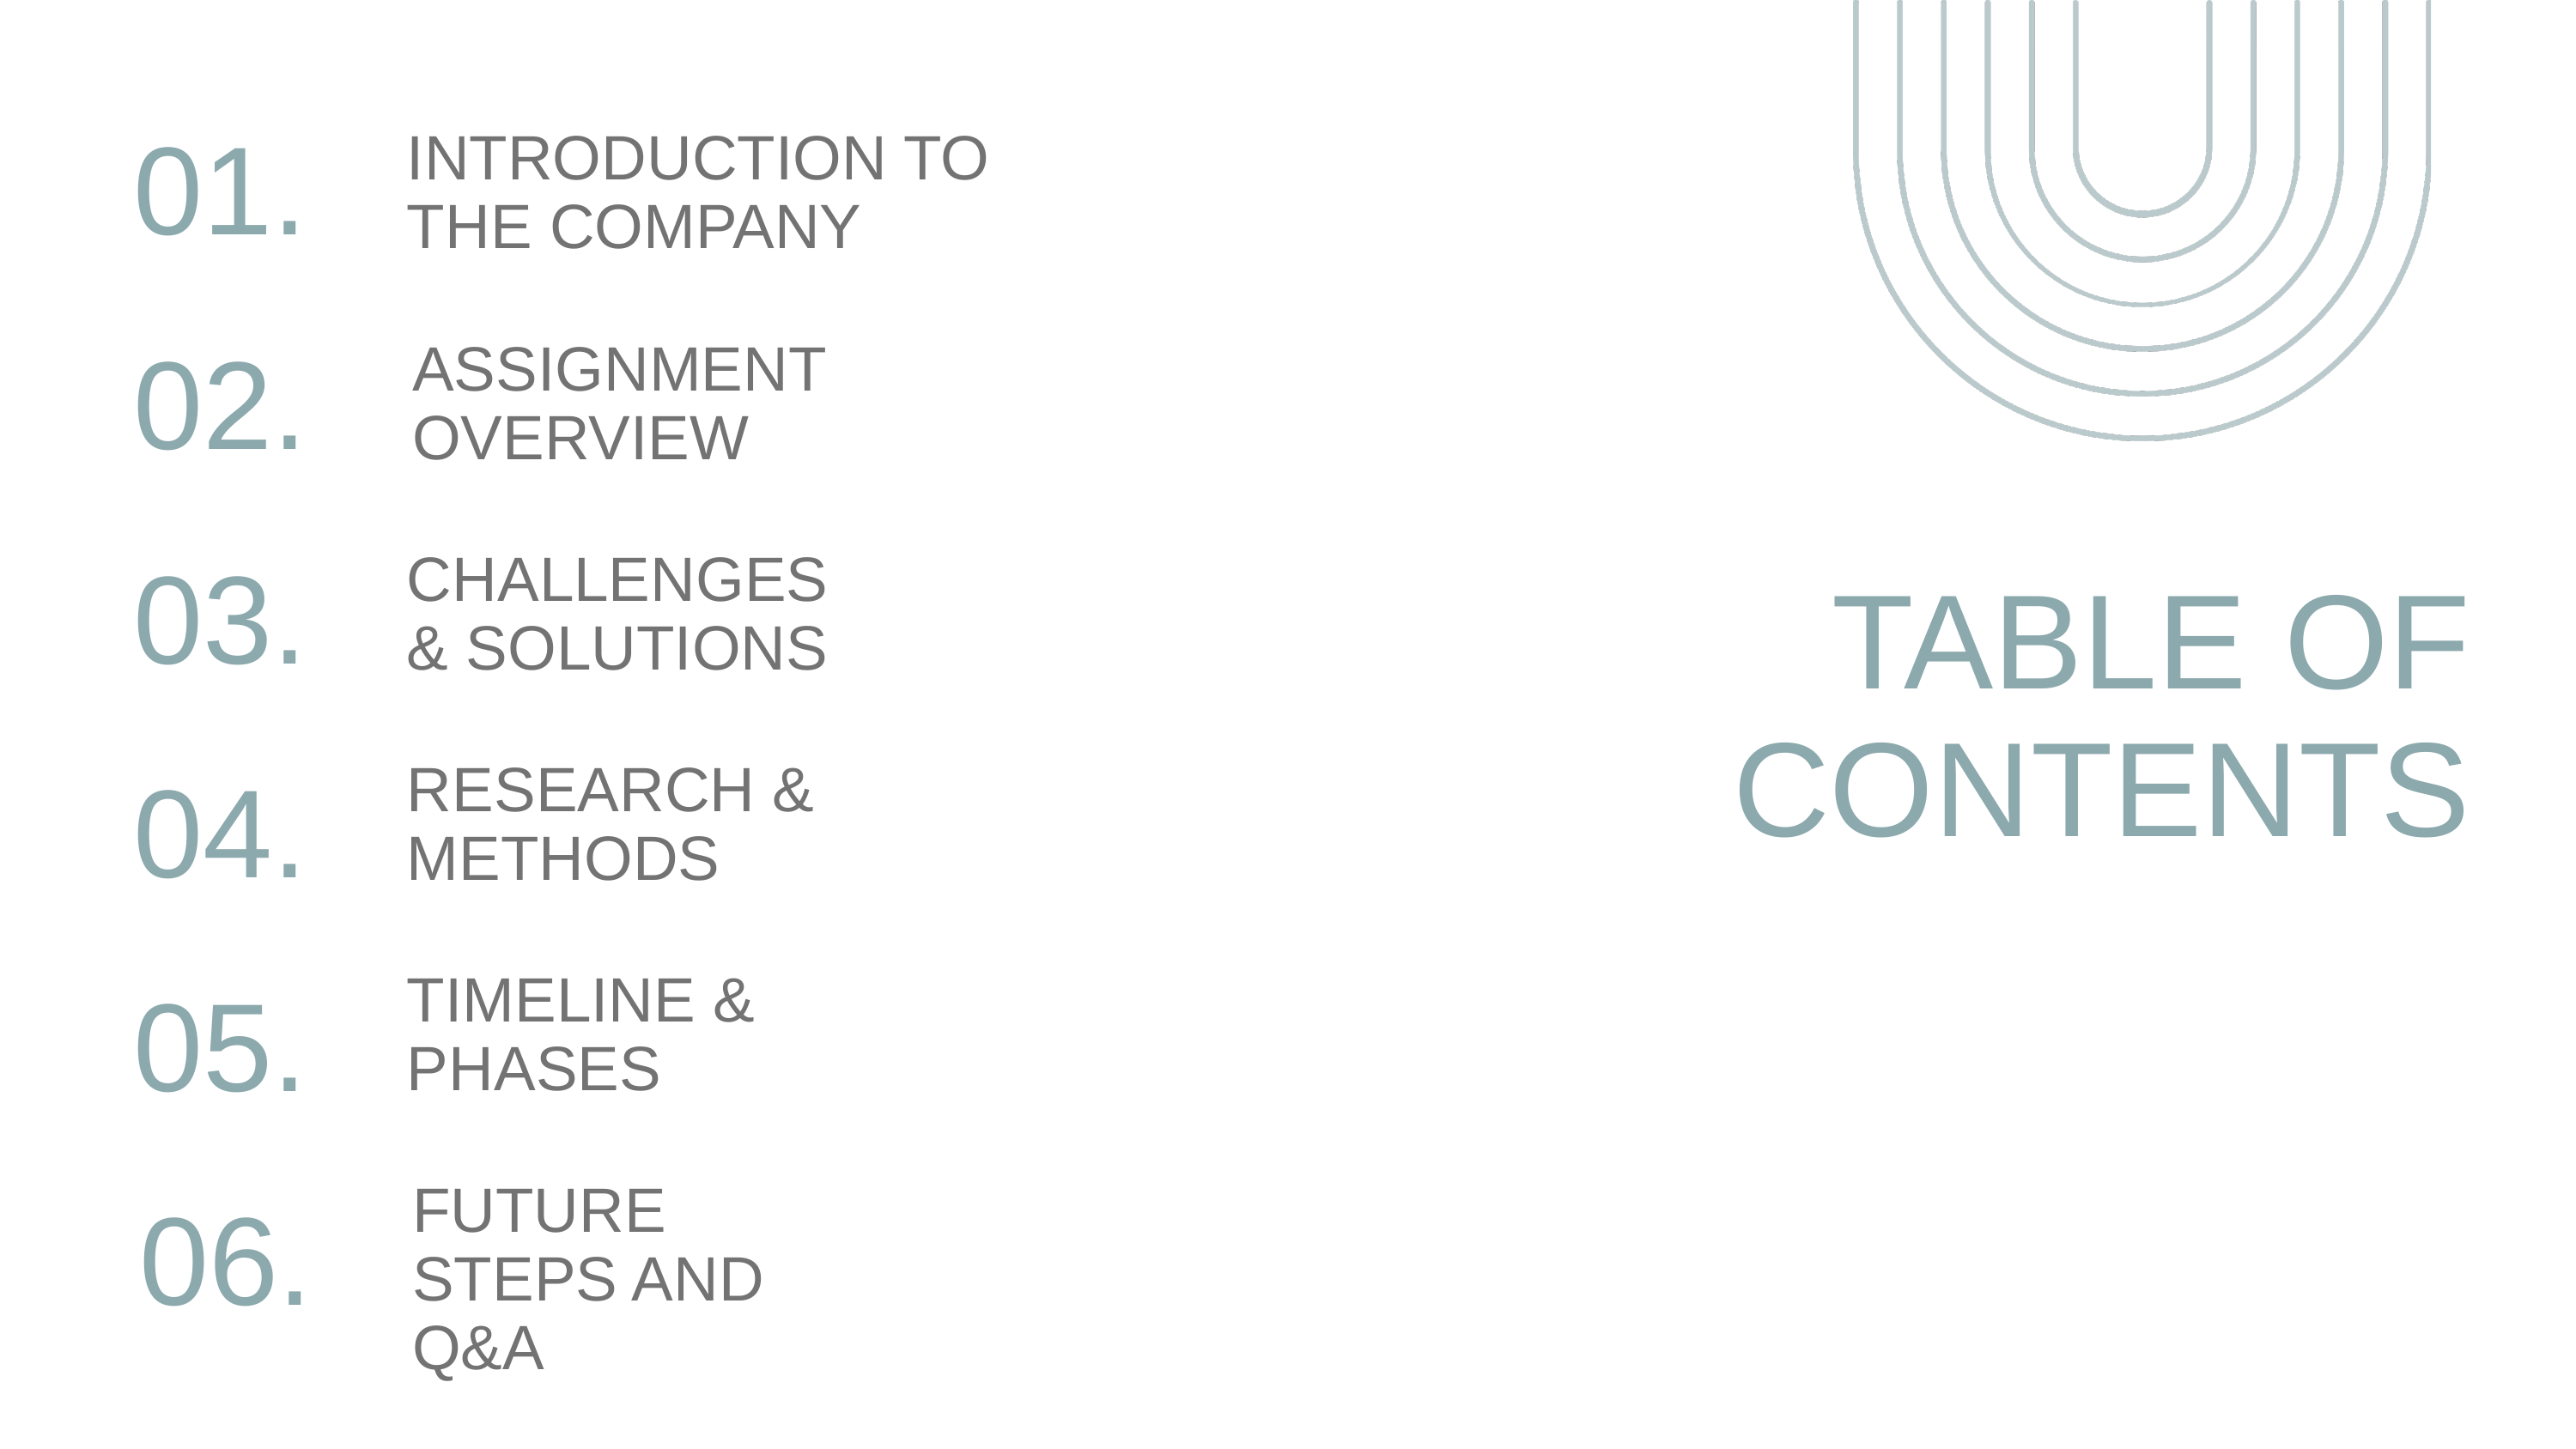

01.
INTRODUCTION TO THE COMPANY
ASSIGNMENT OVERVIEW
02.
CHALLENGES & SOLUTIONS
03.
TABLE OF
CONTENTS
RESEARCH & METHODS
04.
TIMELINE & PHASES
05.
FUTURE STEPS AND Q&A
06.